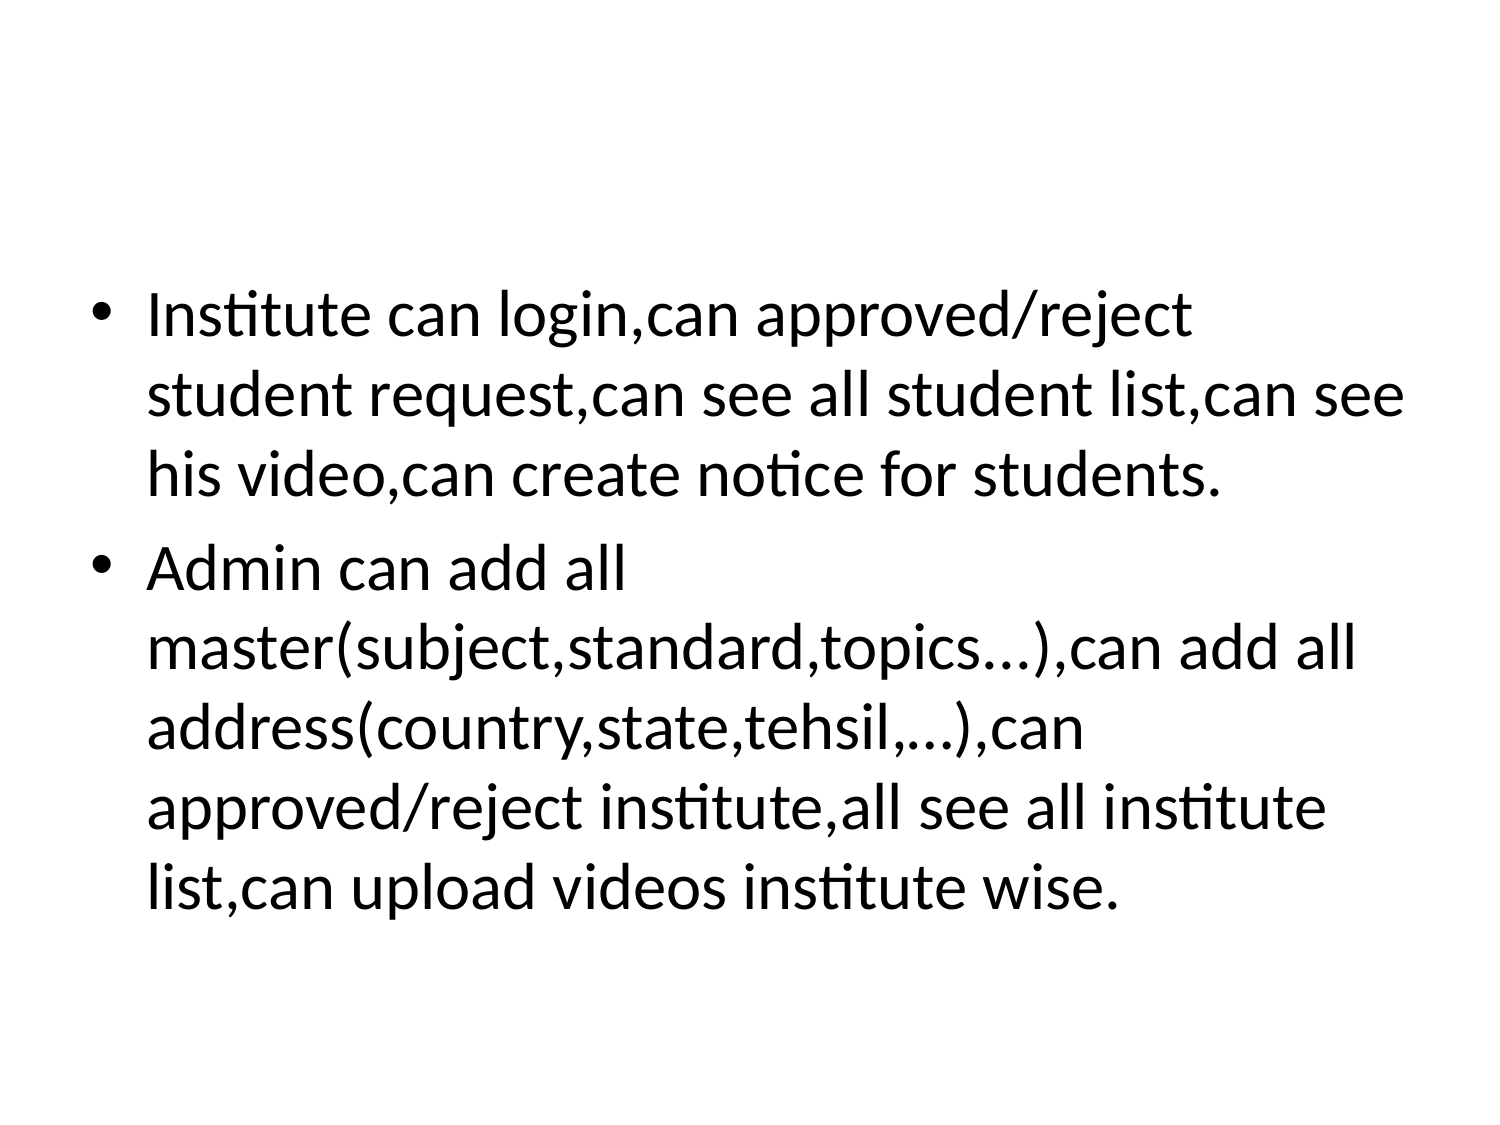

Institute can login,can approved/reject student request,can see all student list,can see his video,can create notice for students.
Admin can add all master(subject,standard,topics...),can add all address(country,state,tehsil,…),can approved/reject institute,all see all institute list,can upload videos institute wise.